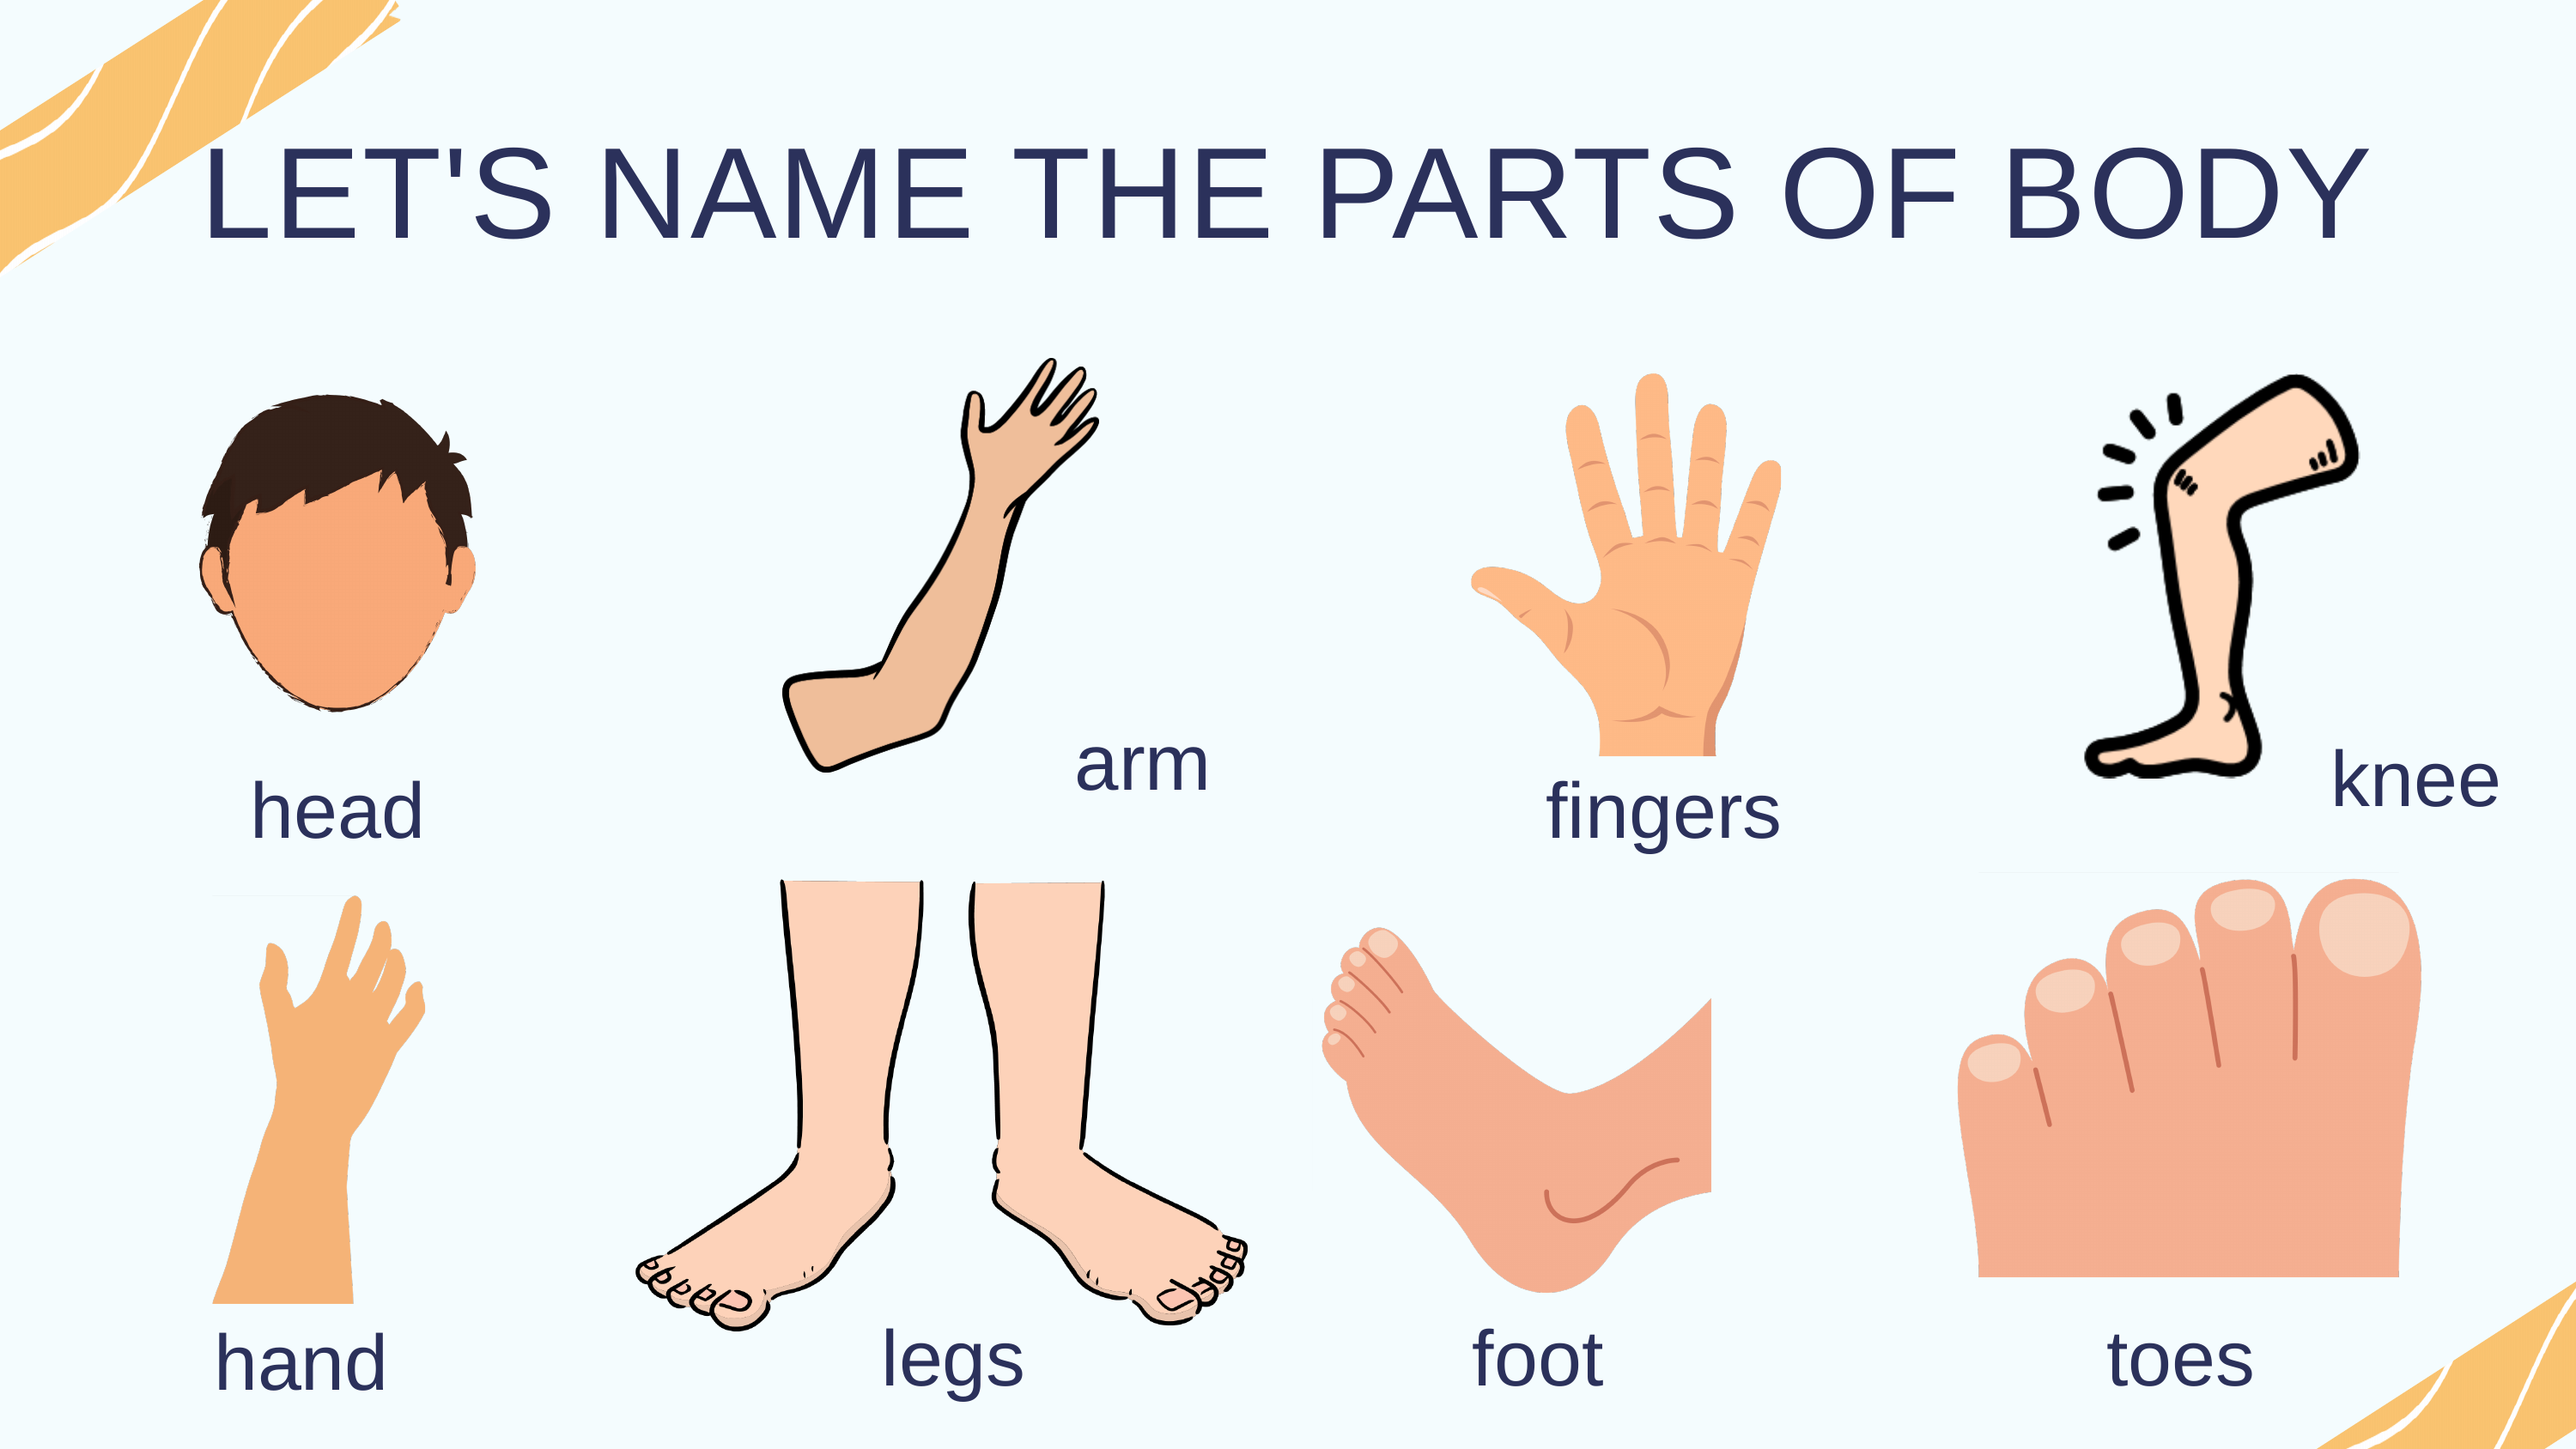

LET'S NAME THE PARTS OF BODY

arm
knee
head
fingers

legs
foot
toes
hand